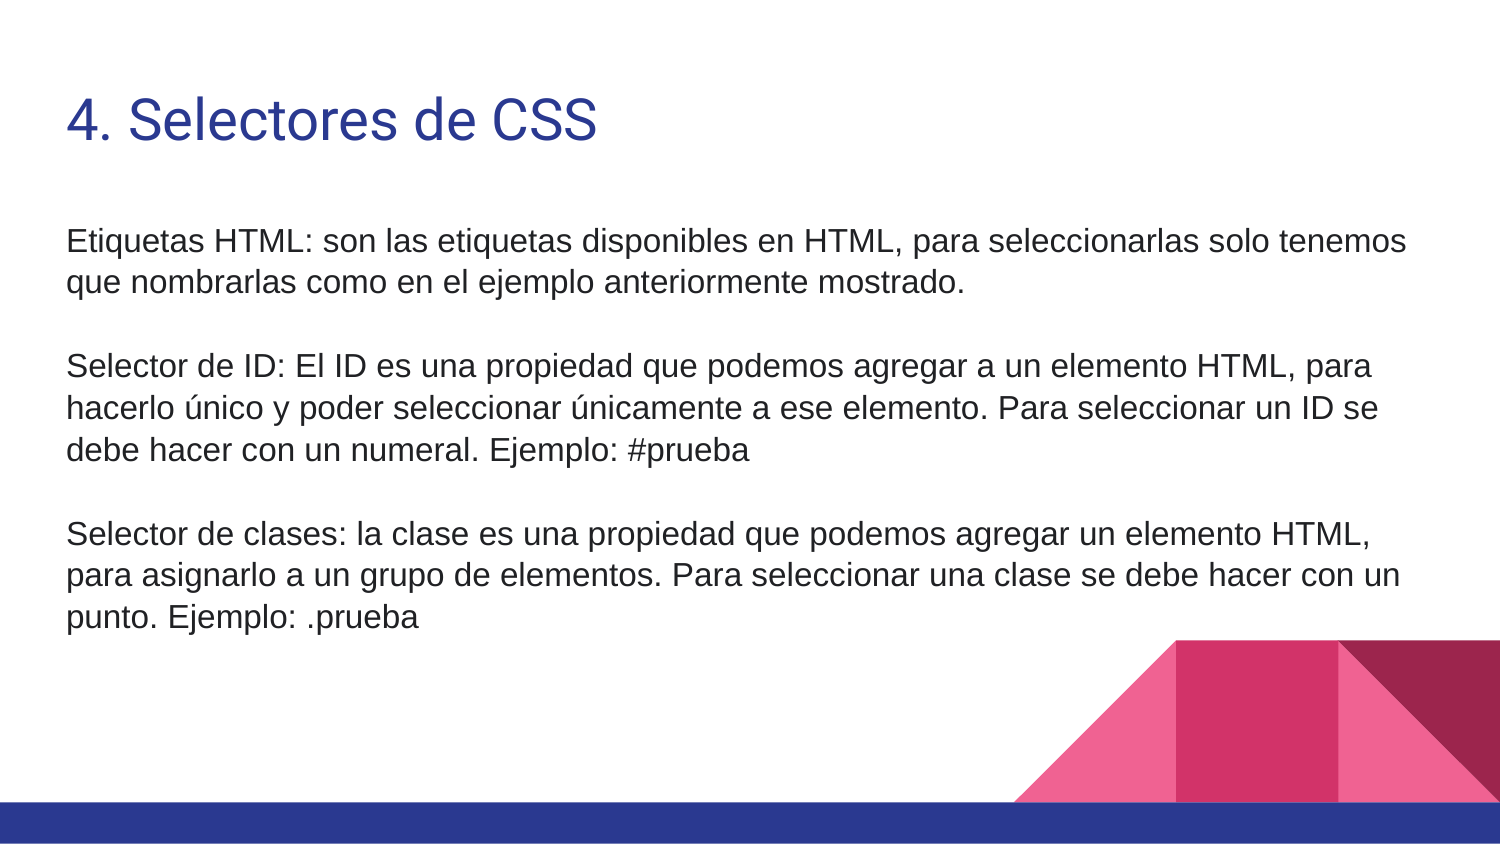

# 4. Selectores de CSS
Etiquetas HTML: son las etiquetas disponibles en HTML, para seleccionarlas solo tenemos que nombrarlas como en el ejemplo anteriormente mostrado.

Selector de ID: El ID es una propiedad que podemos agregar a un elemento HTML, para hacerlo único y poder seleccionar únicamente a ese elemento. Para seleccionar un ID se debe hacer con un numeral. Ejemplo: #prueba

Selector de clases: la clase es una propiedad que podemos agregar un elemento HTML, para asignarlo a un grupo de elementos. Para seleccionar una clase se debe hacer con un punto. Ejemplo: .prueba